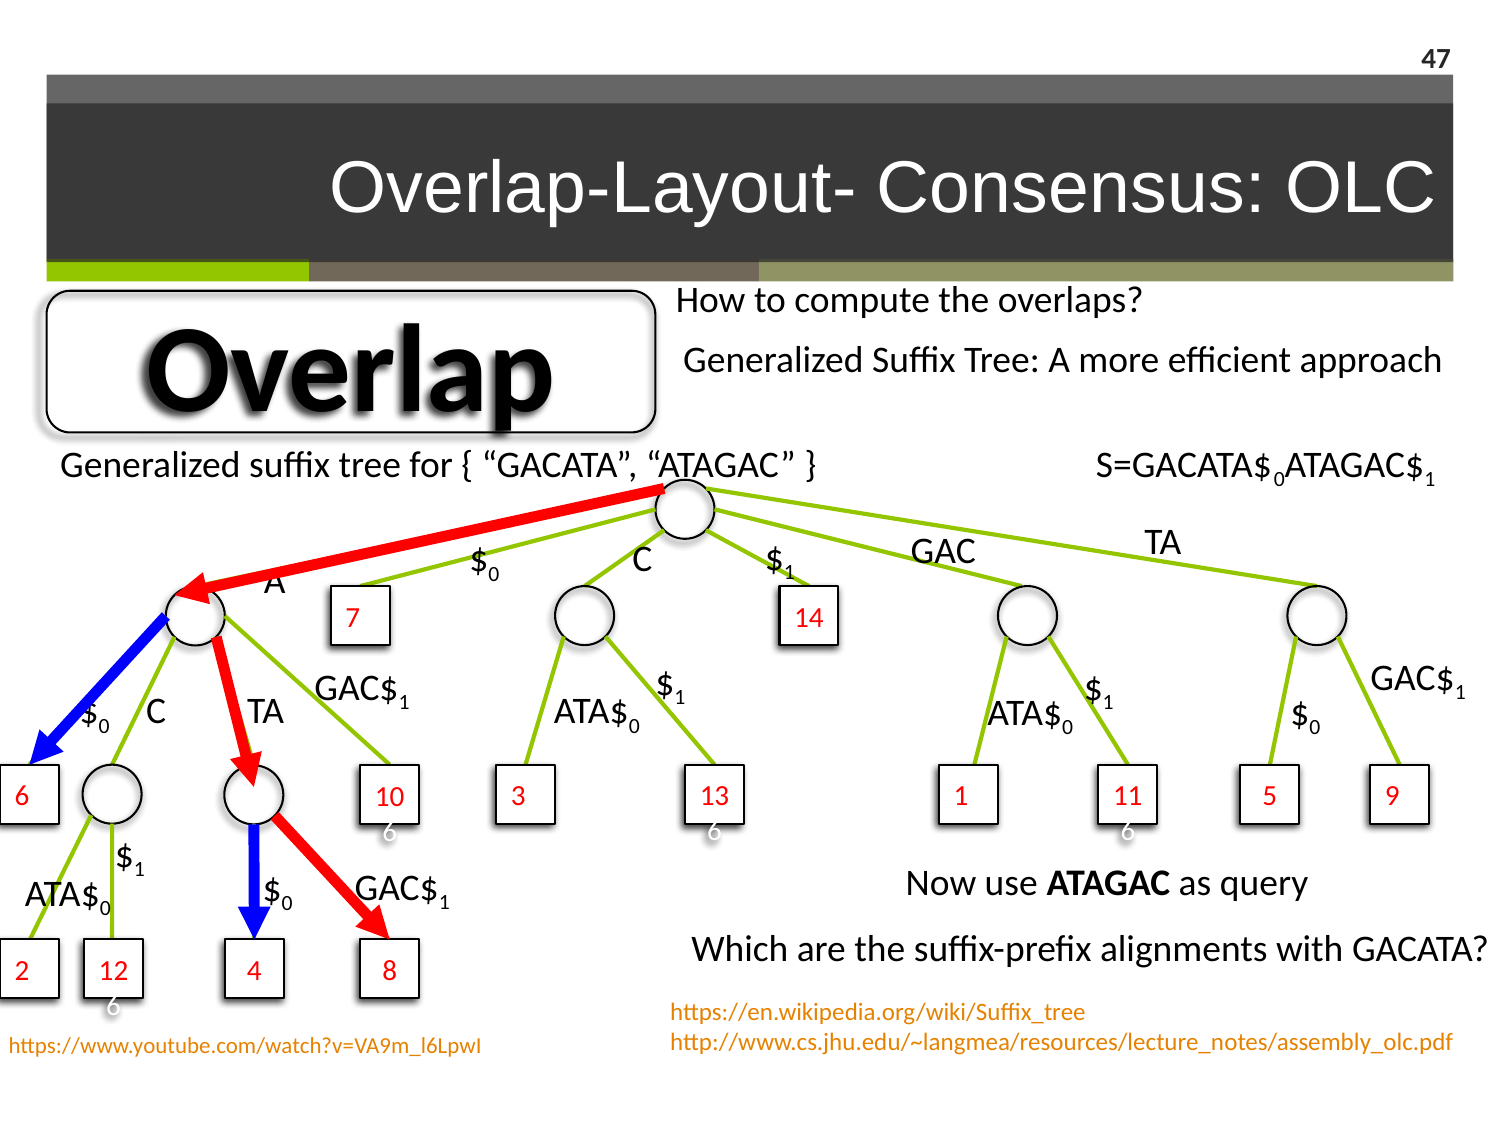

47
# Overlap-Layout- Consensus: OLC
How to compute the overlaps?
Overlap
Generalized Suffix Tree: A more efficient approach
Generalized suffix tree for { “GACATA”, “ATAGAC” }                                 S=GACATA$0ATAGAC$1

TA
GAC
$1
$0
C
A

76
14
GAC$1
$1
GAC$1
$1
$0
C
TA
ATA$0
ATA$0
$0
66

36

136
16

116
5
96

106
$1
Now use ATAGAC as query
GAC$1
$0
ATA$0
Which are the suffix-prefix alignments with GACATA?
26

126
4
8
https://en.wikipedia.org/wiki/Suffix_tree
http://www.cs.jhu.edu/~langmea/resources/lecture_notes/assembly_olc.pdf
https://www.youtube.com/watch?v=VA9m_l6LpwI